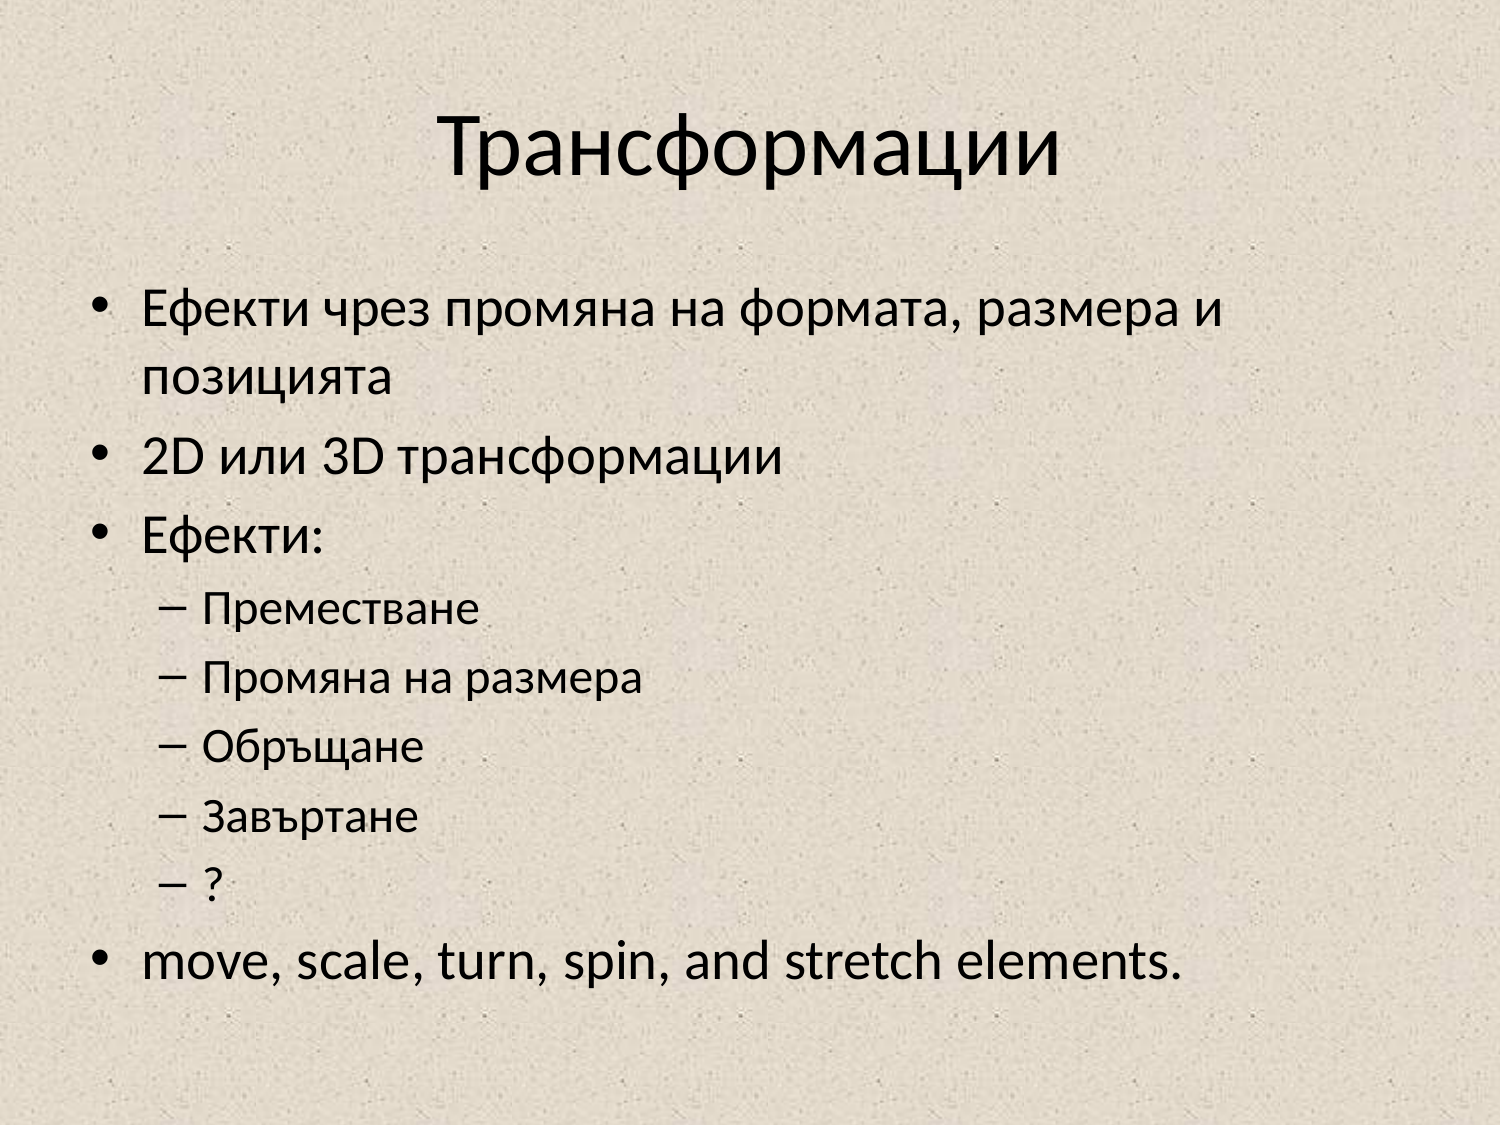

# Трансформации
Ефекти чрез промяна на формата, размера и позицията
2D или 3D трансформации
Ефекти:
Преместване
Промяна на размера
Обръщане
Завъртане
?
move, scale, turn, spin, and stretch elements.